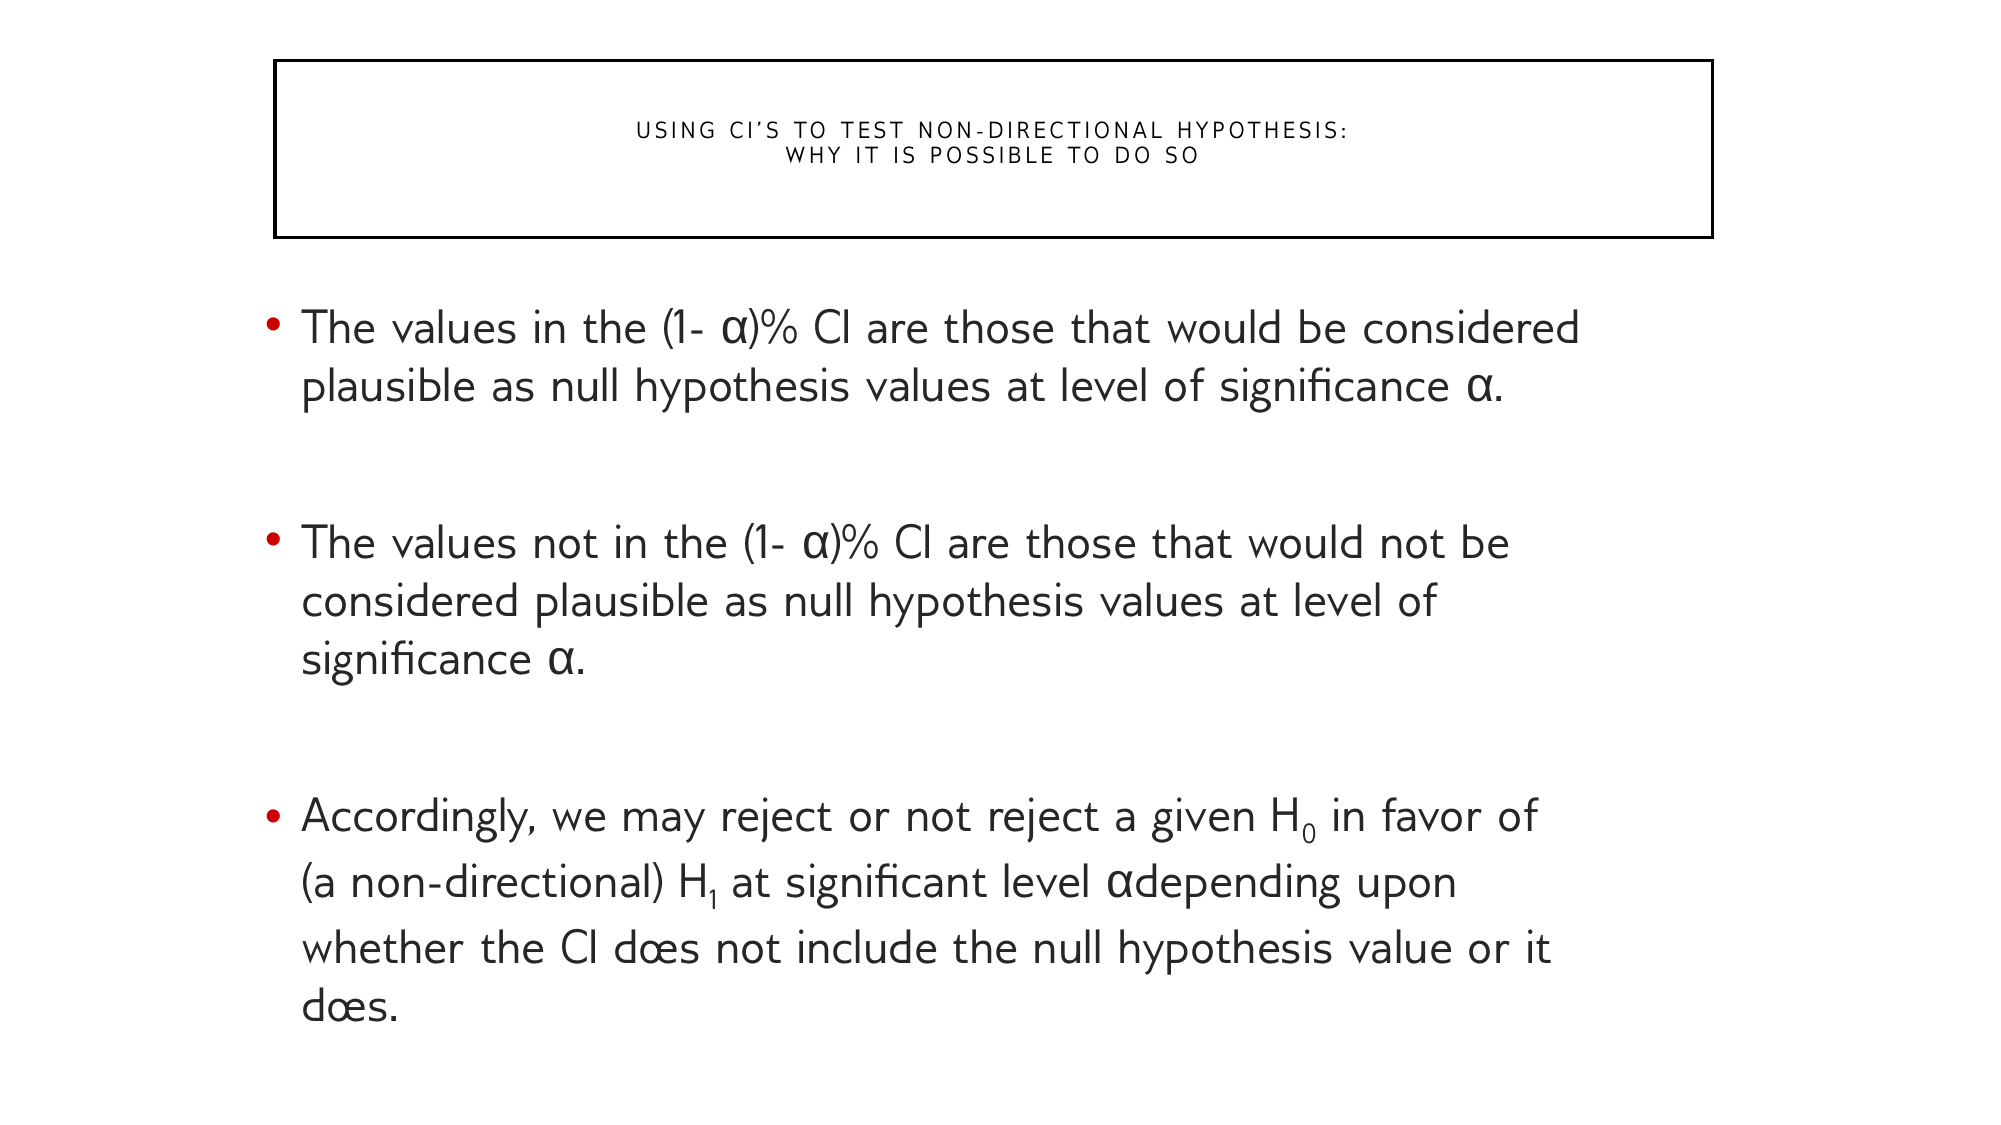

Using CI’s to Test Non-Directional Hypothesis:
Why it is possible to do so
The values in the (1- α)% CI are those that would be considered plausible as null hypothesis values at level of significance α.

The values not in the (1- α)% CI are those that would not be considered plausible as null hypothesis values at level of significance α.

Accordingly, we may reject or not reject a given H0 in favor of (a non-directional) H1 at significant level αdepending upon whether the CI does not include the null hypothesis value or it does.

272